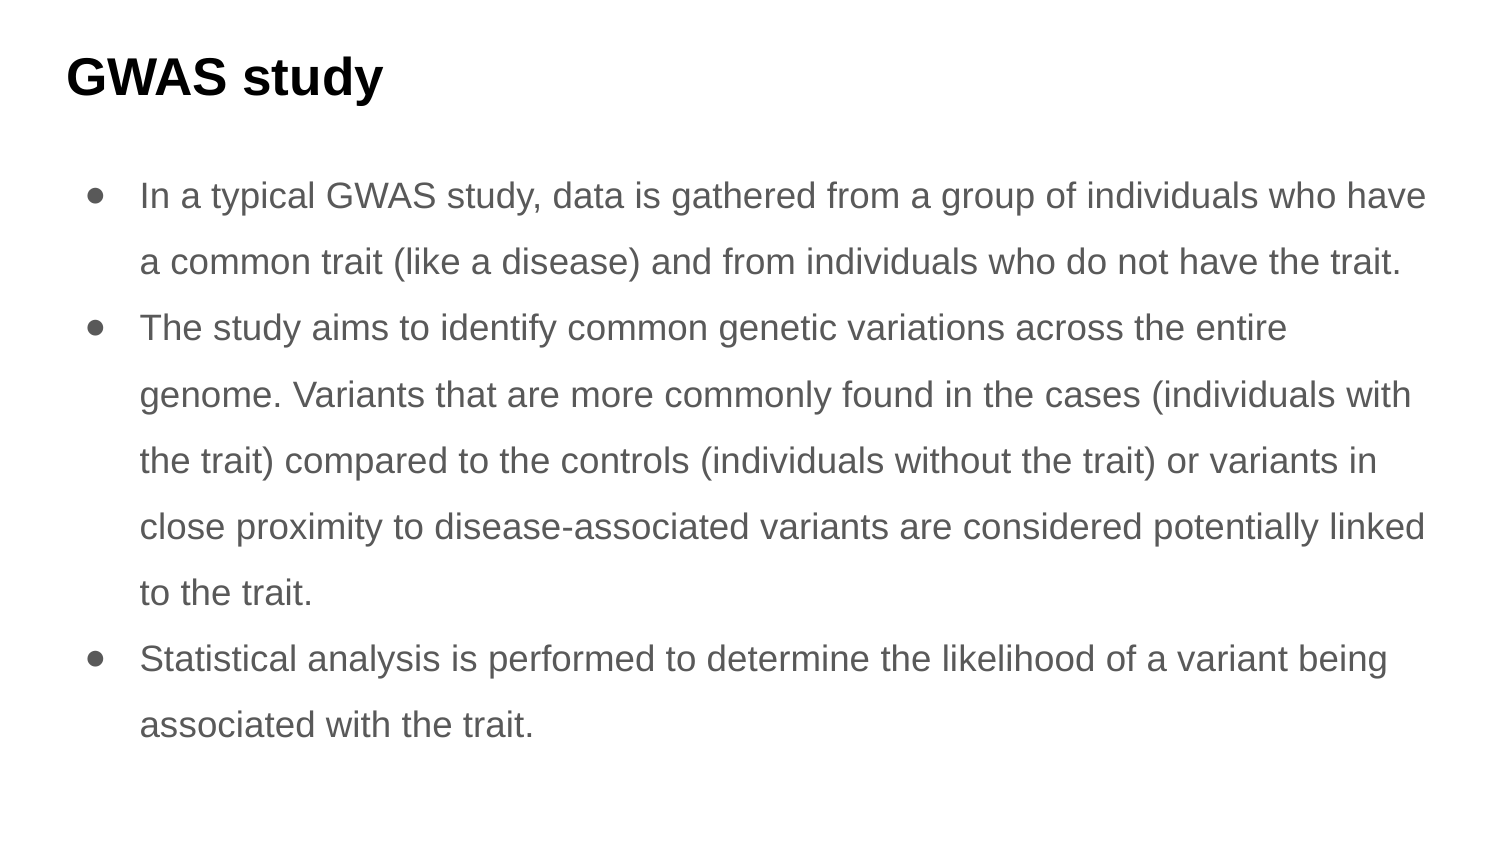

# GWAS study
In a typical GWAS study, data is gathered from a group of individuals who have a common trait (like a disease) and from individuals who do not have the trait.
The study aims to identify common genetic variations across the entire genome. Variants that are more commonly found in the cases (individuals with the trait) compared to the controls (individuals without the trait) or variants in close proximity to disease-associated variants are considered potentially linked to the trait.
Statistical analysis is performed to determine the likelihood of a variant being associated with the trait.